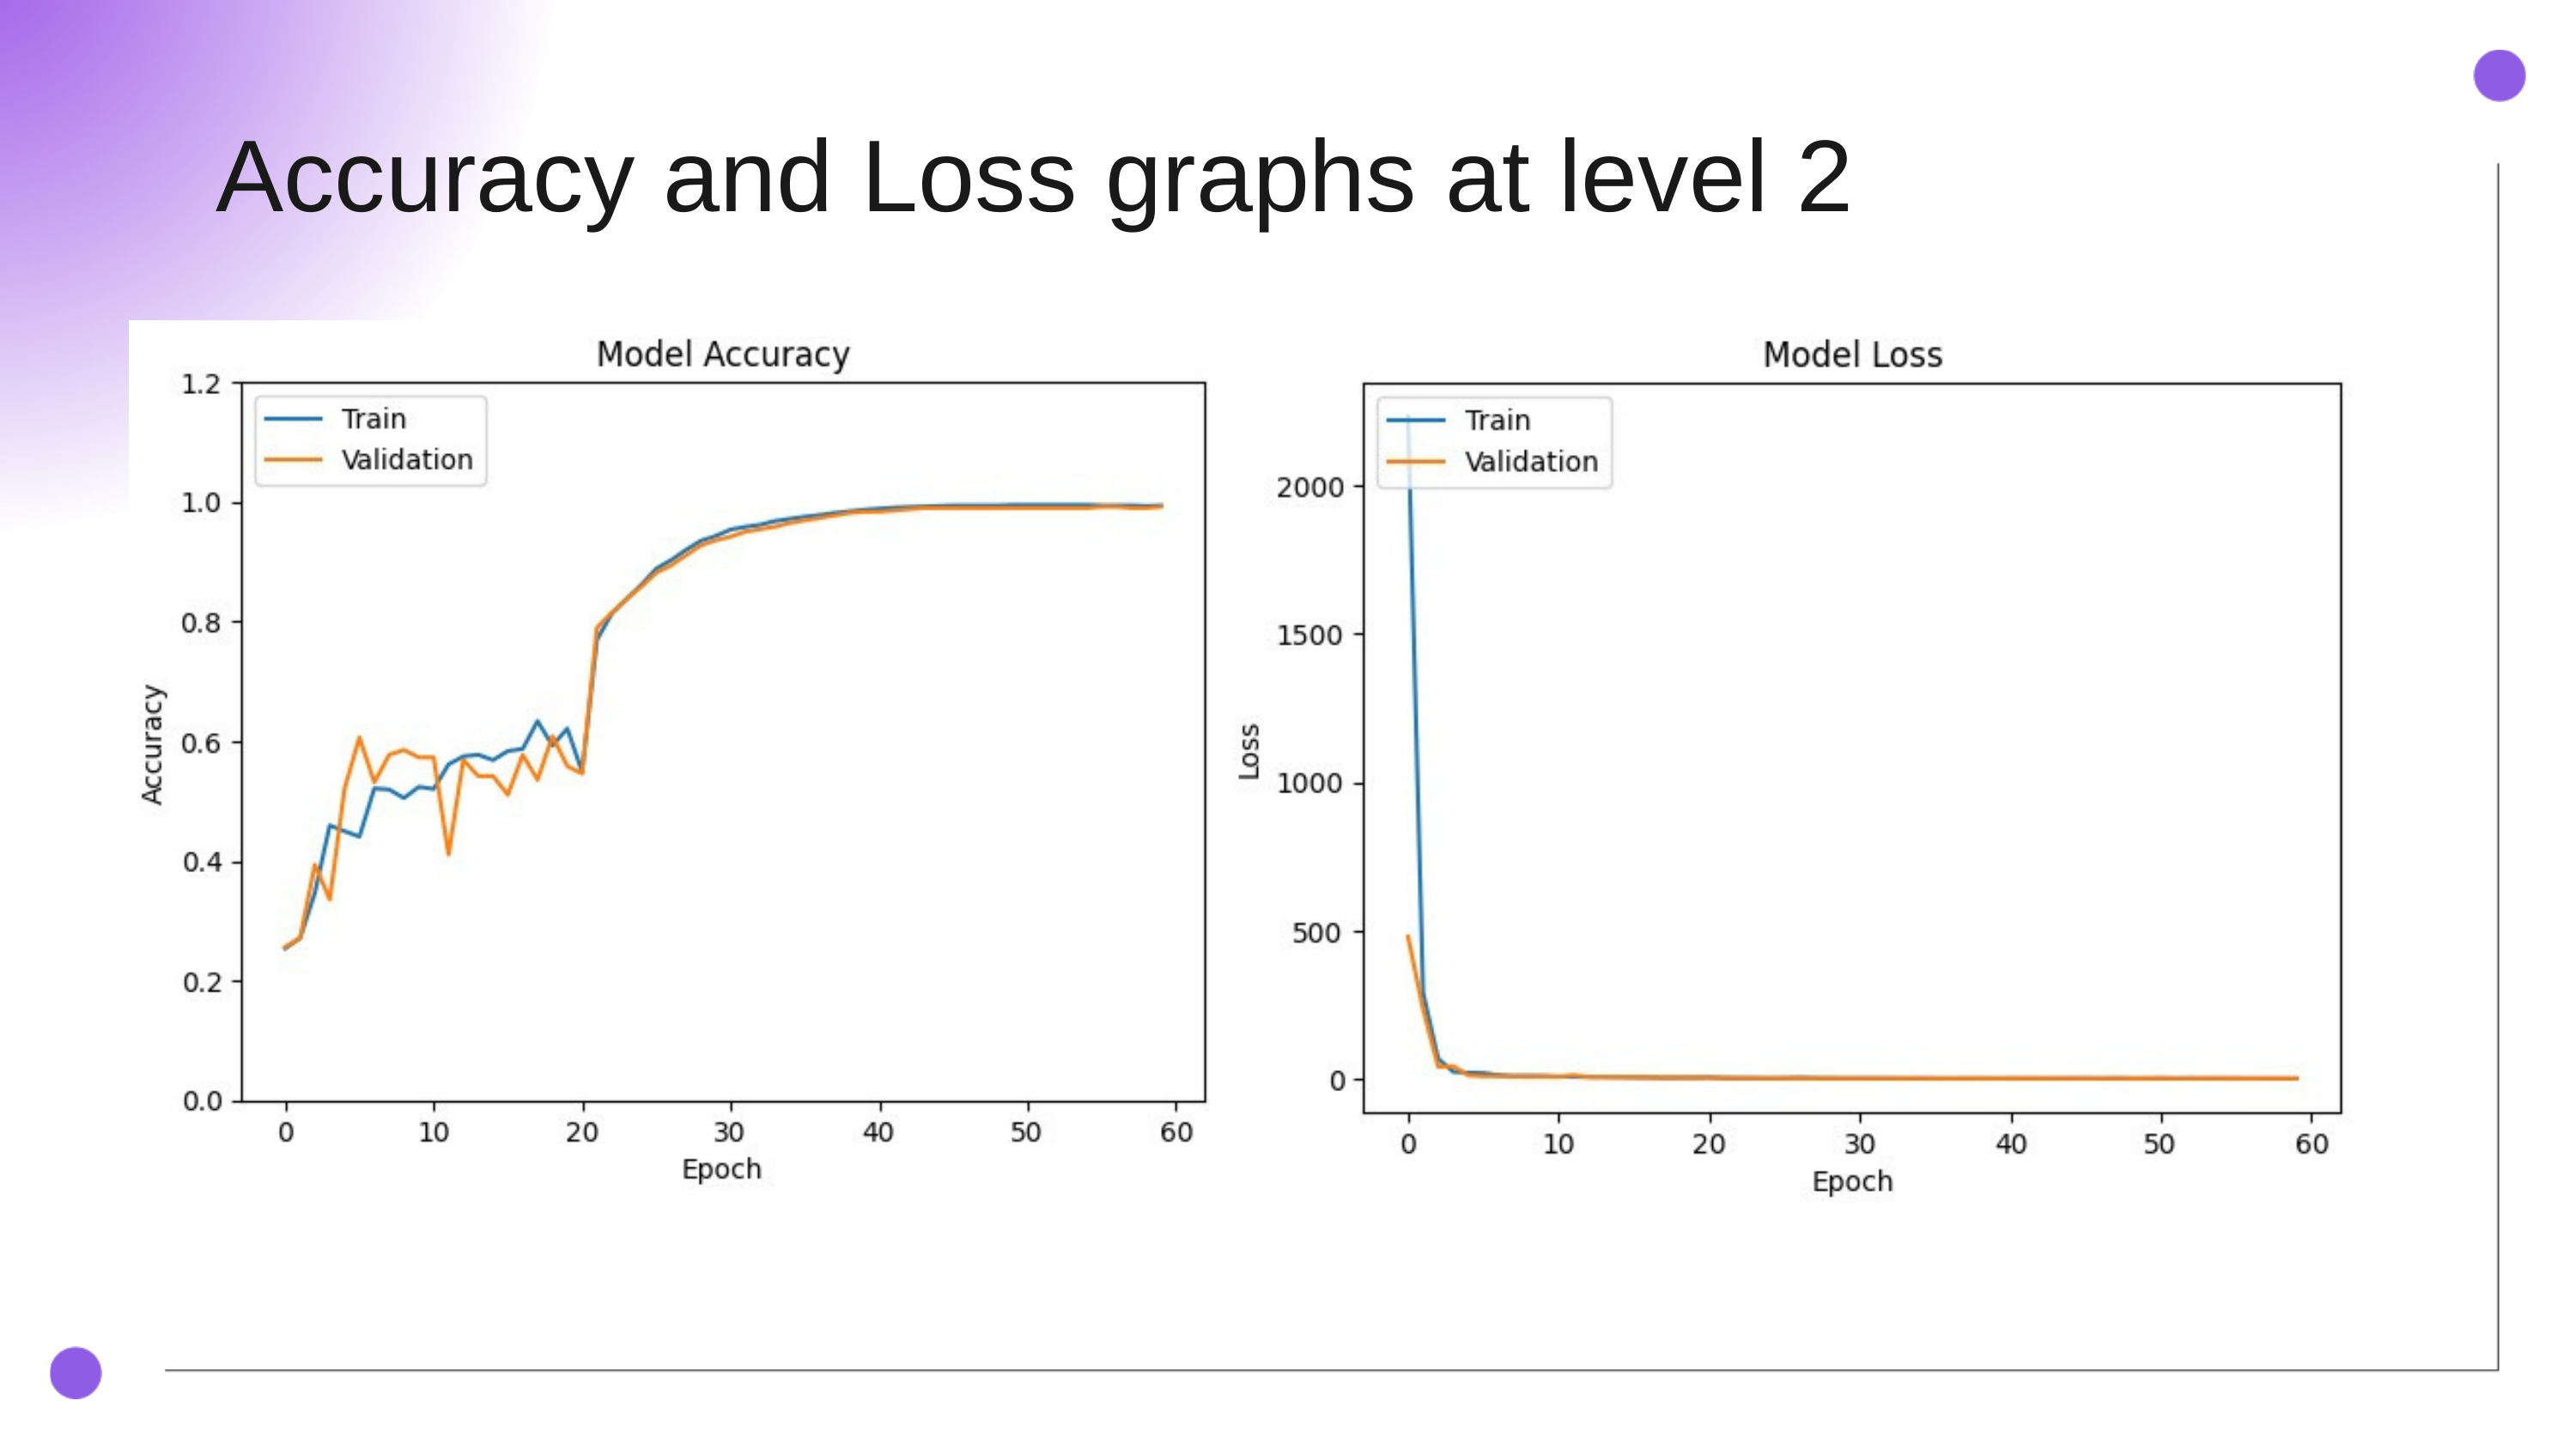

Accuracy and Loss graphs at level 2